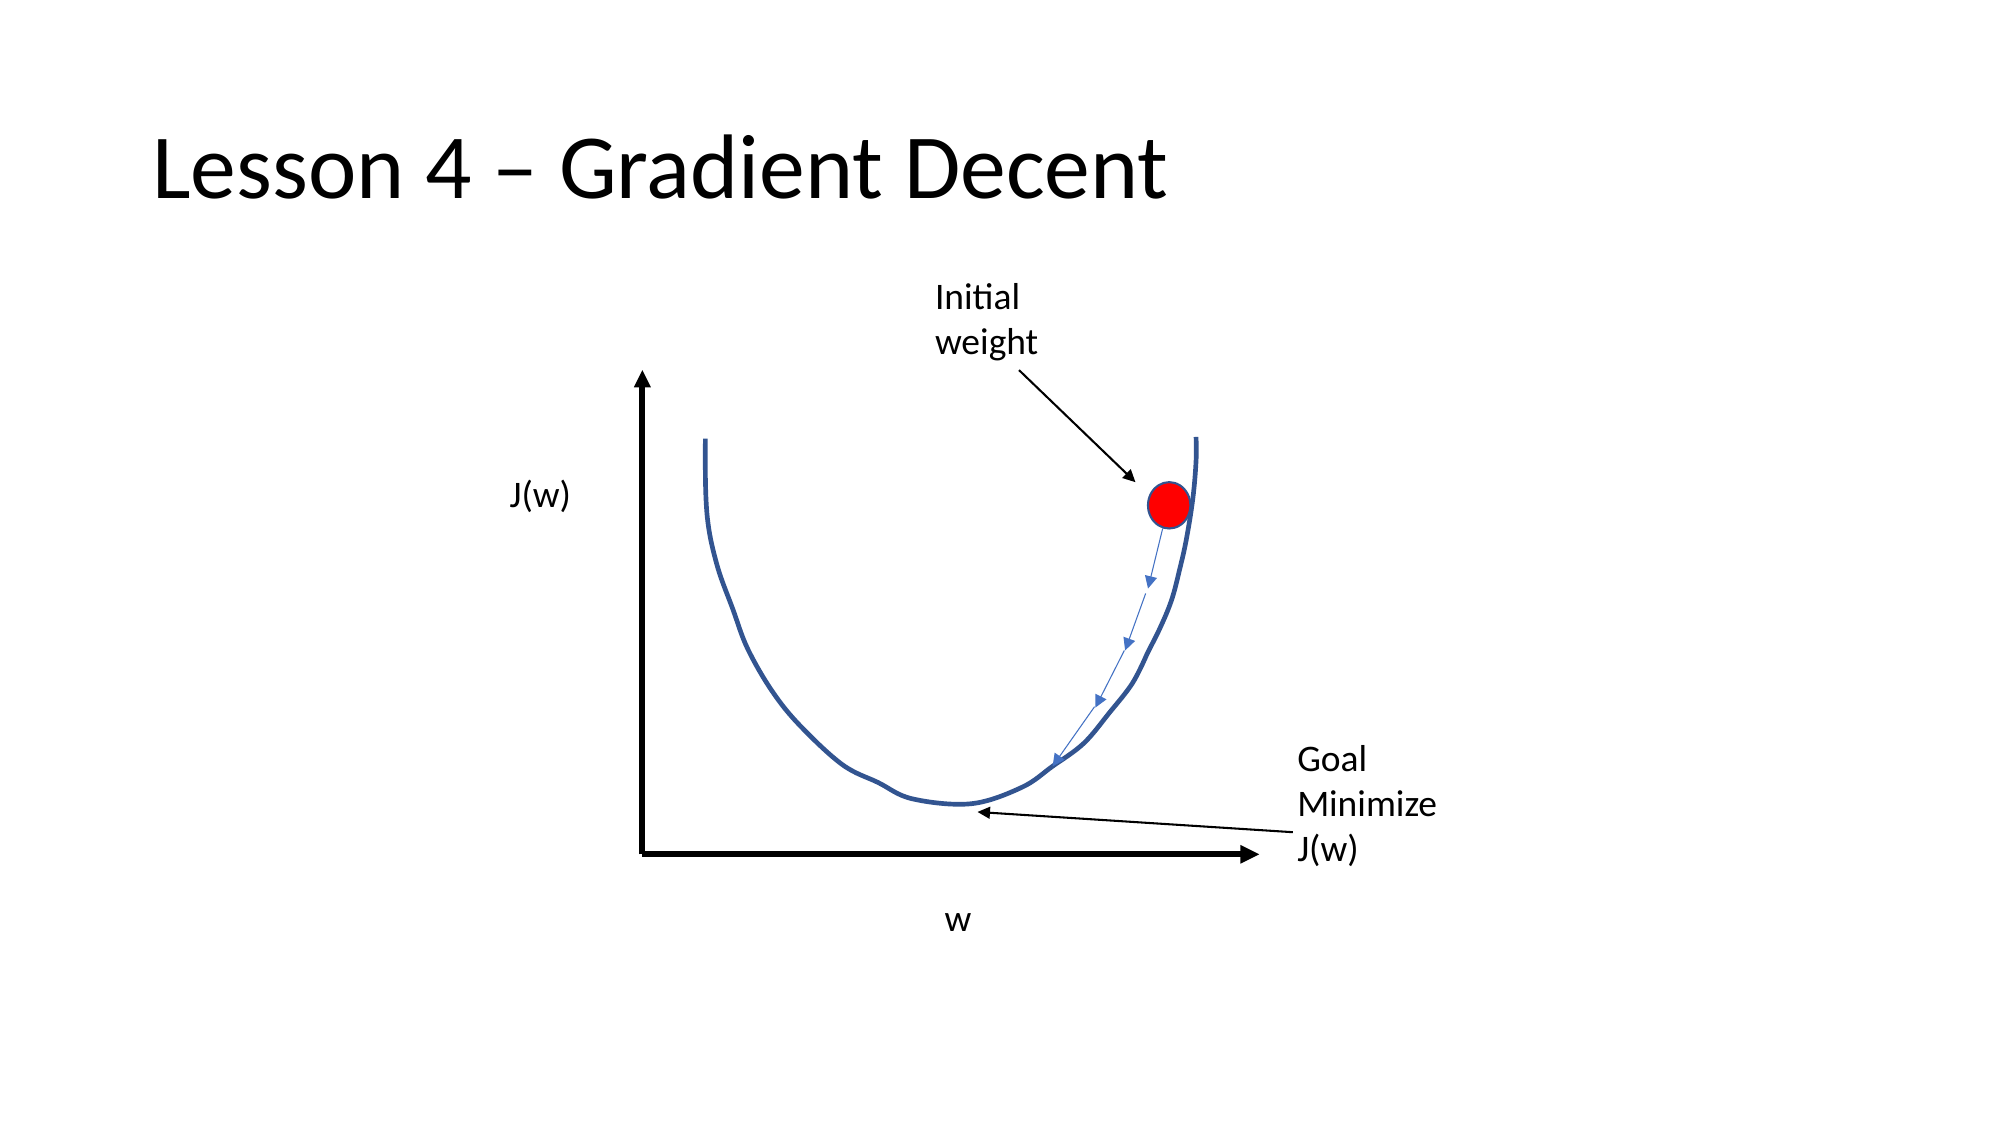

# Lesson 4 – Gradient Decent
Initial
weight

J(w)

Goal
Minimize
J(w)
w